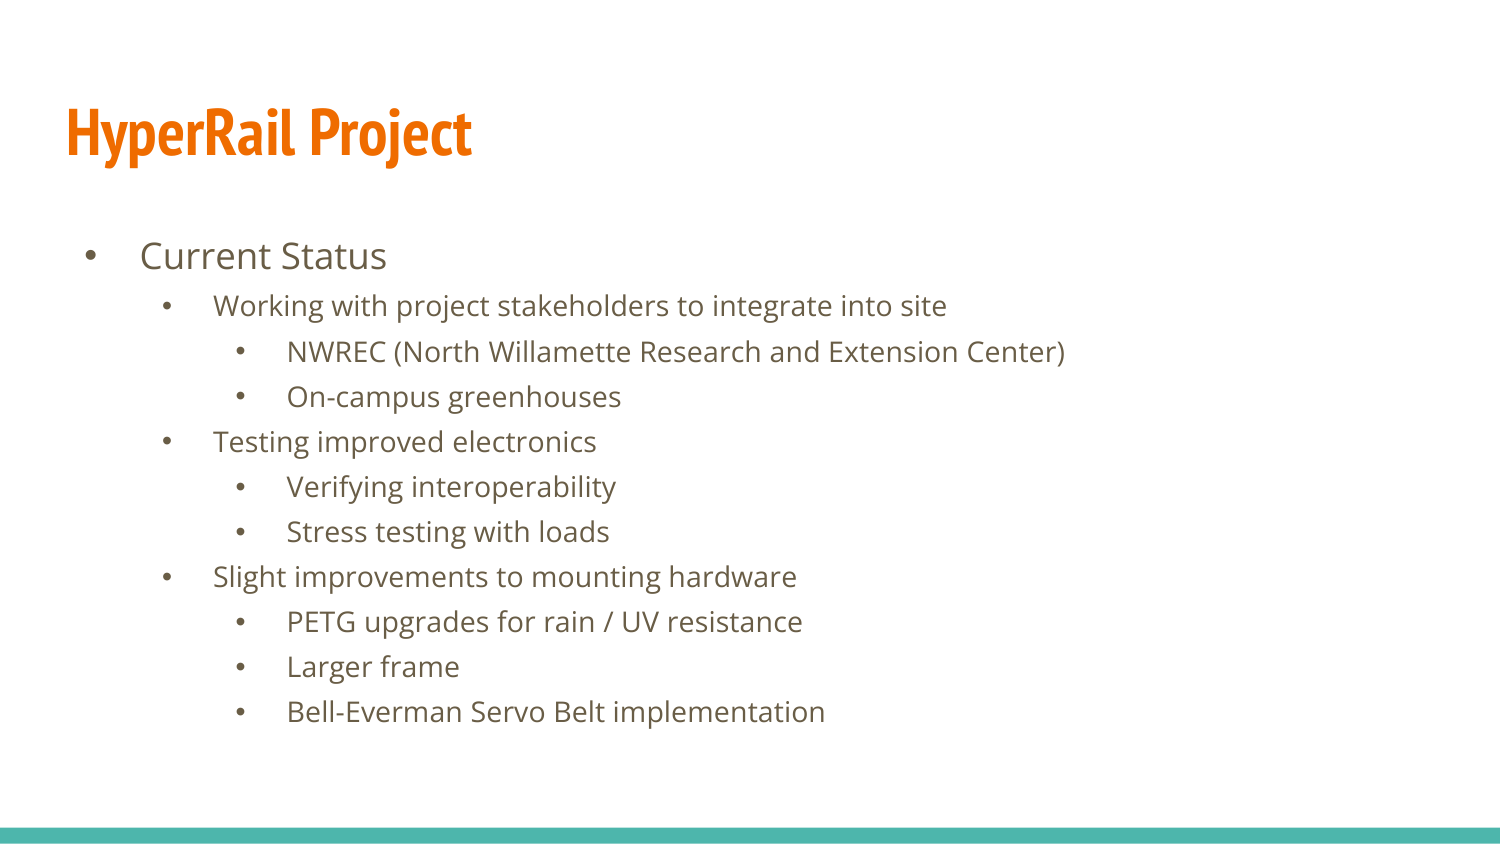

# HyperRail Project
Current Status
Working with project stakeholders to integrate into site
NWREC (North Willamette Research and Extension Center)
On-campus greenhouses
Testing improved electronics
Verifying interoperability
Stress testing with loads
Slight improvements to mounting hardware
PETG upgrades for rain / UV resistance
Larger frame
Bell-Everman Servo Belt implementation